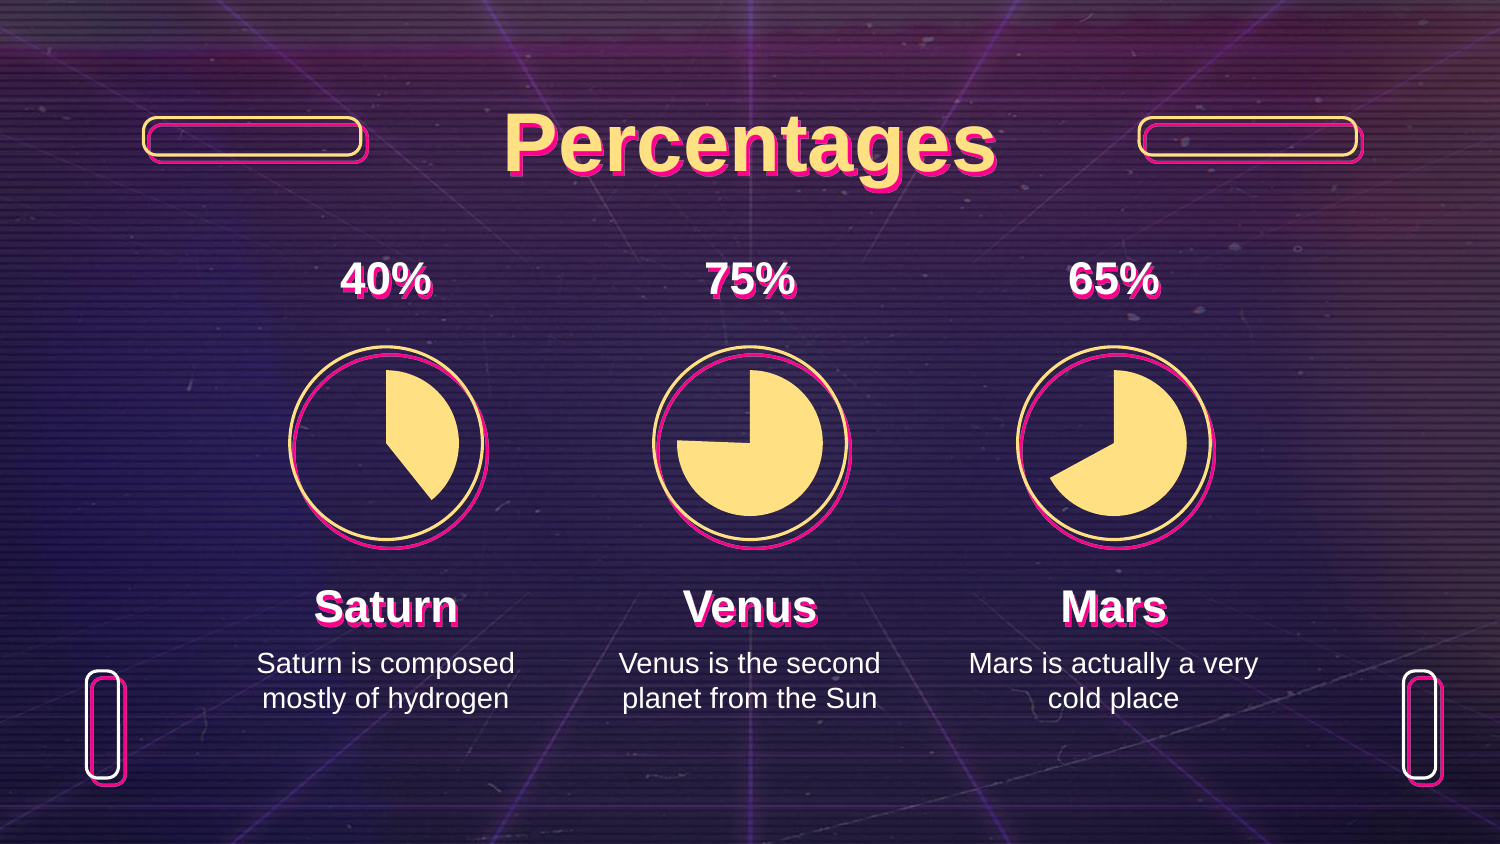

# Percentages
40%
75%
65%

Saturn
Venus
Mars
Saturn is composed mostly of hydrogen
Venus is the second planet from the Sun
Mars is actually a very cold place